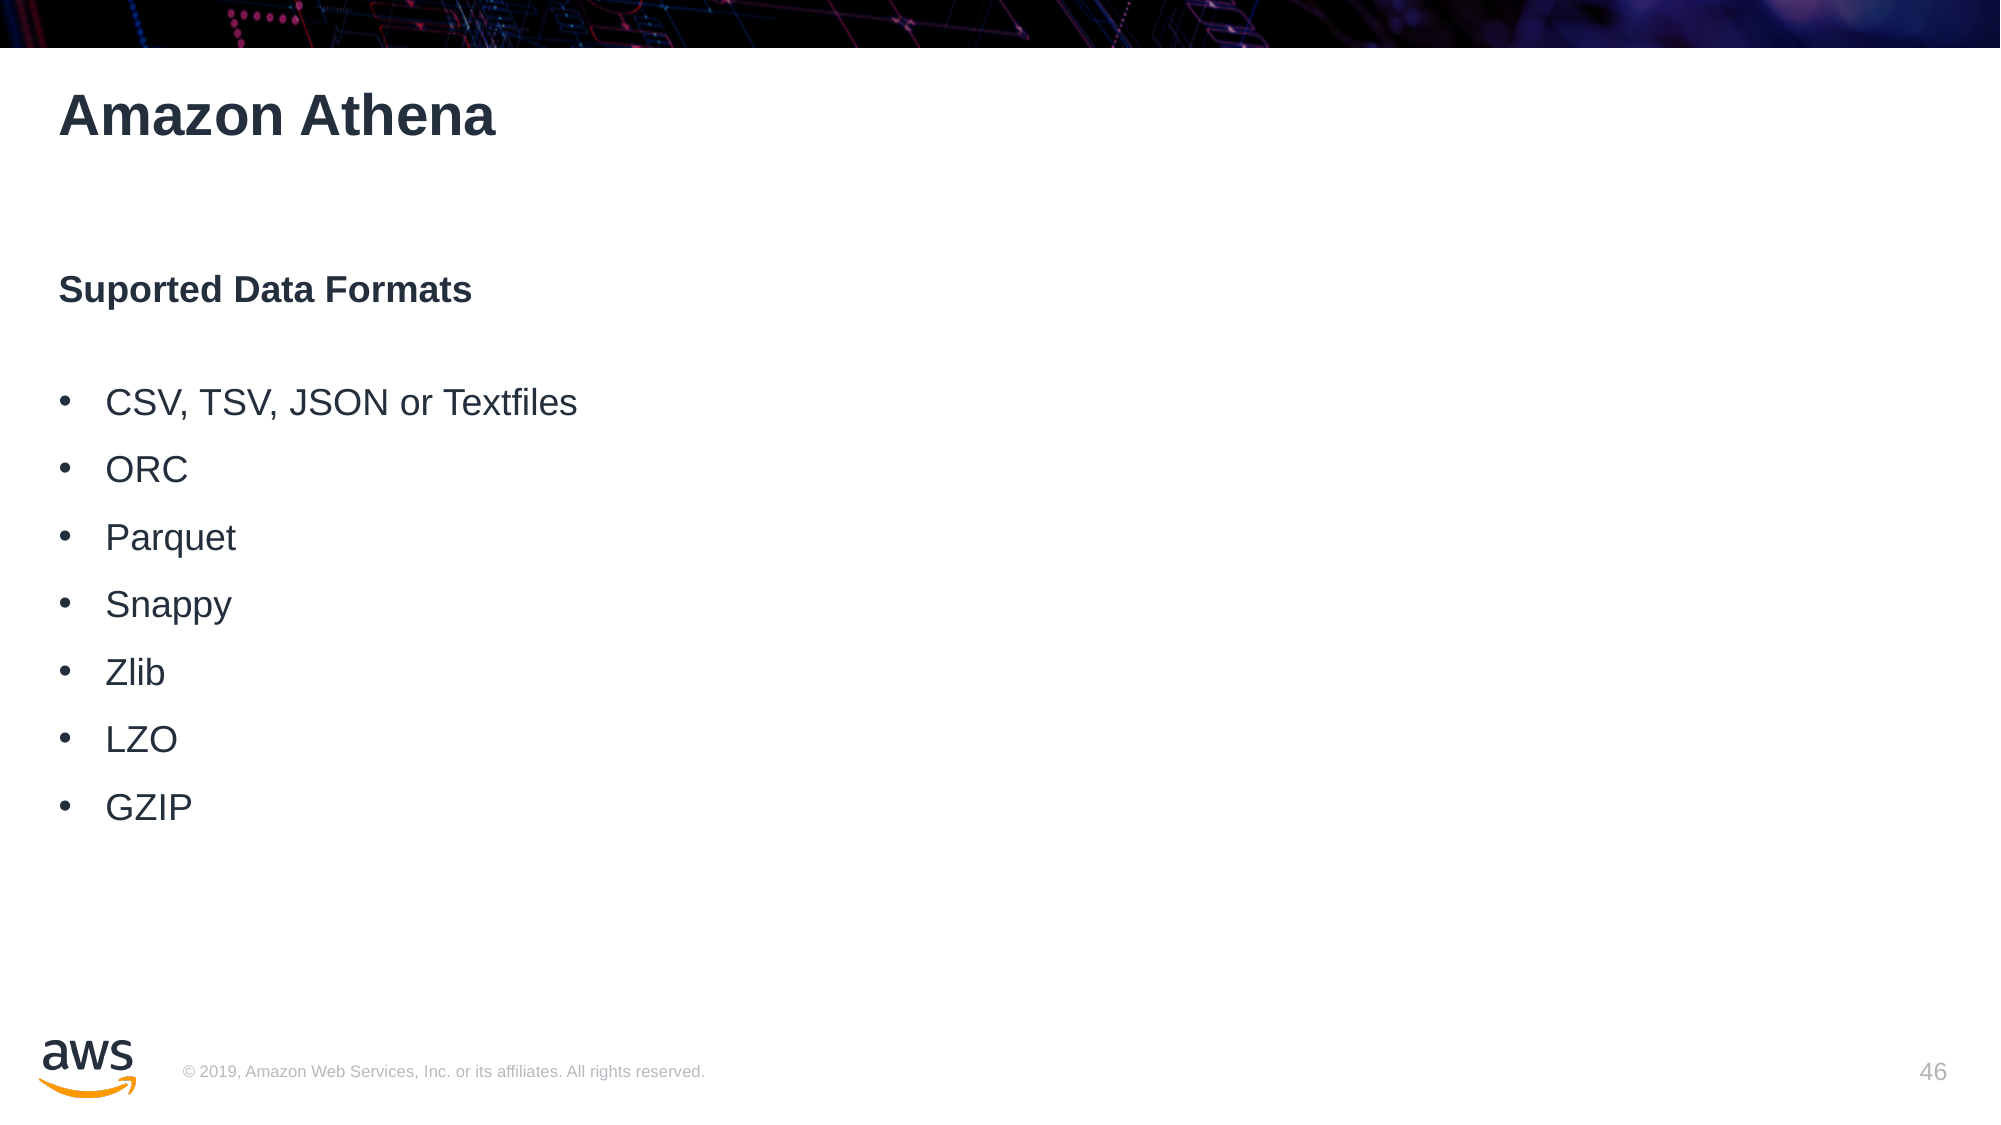

# Amazon Athena
Suported Data Formats

CSV, TSV, JSON or Textfiles
ORC
Parquet
Snappy
Zlib
LZO
GZIP

46